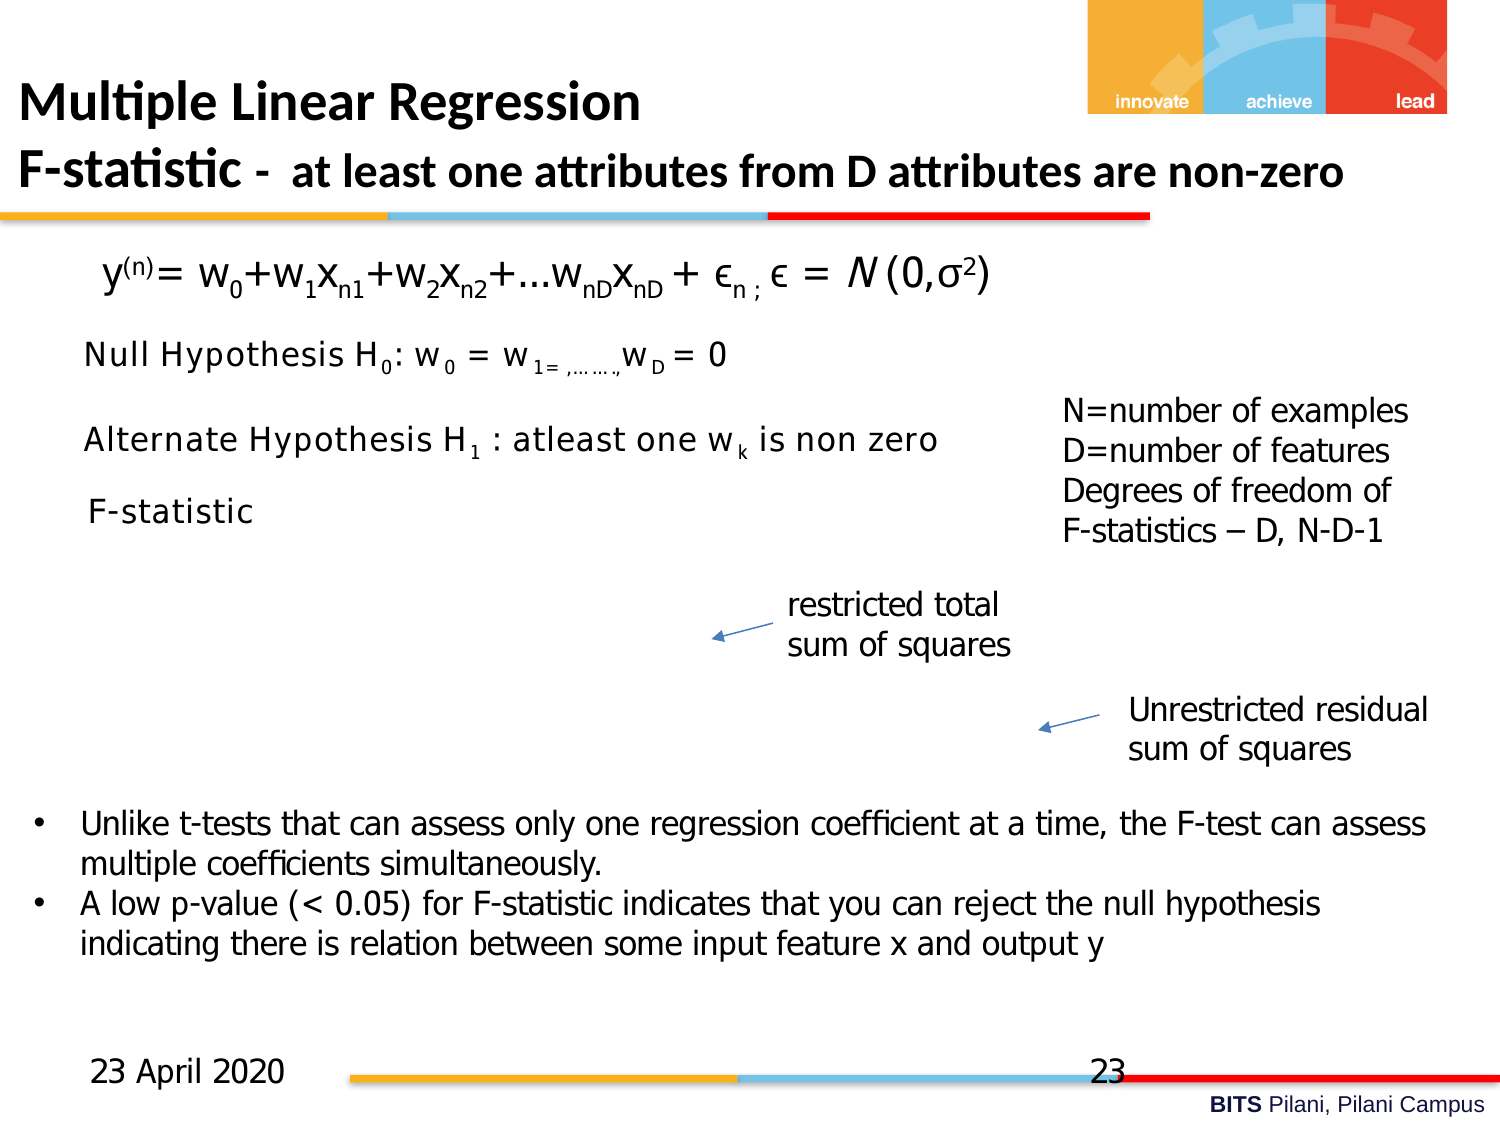

Multiple Linear Regression
F-statistic -  at least one attributes from D attributes are non-zero

y(n)= w0+w1xn1+w2xn2+…wnDxnD + ϵn ; ϵ = N (0,σ2)
Null Hypothesis H0: w0 = w1= ,…….,wD = 0

Alternate Hypothesis H1 : atleast one wk is non zero
N=number of examples
D=number of features
Degrees of freedom of F-statistics – D, N-D-1
F-statistic
restricted total sum of squares
Unrestricted residual sum of squares
Unlike t-tests that can assess only one regression coefficient at a time, the F-test can assess multiple coefficients simultaneously.
A low p-value (< 0.05) for F-statistic indicates that you can reject the null hypothesis indicating there is relation between some input feature x and output y

23 April 2020
23